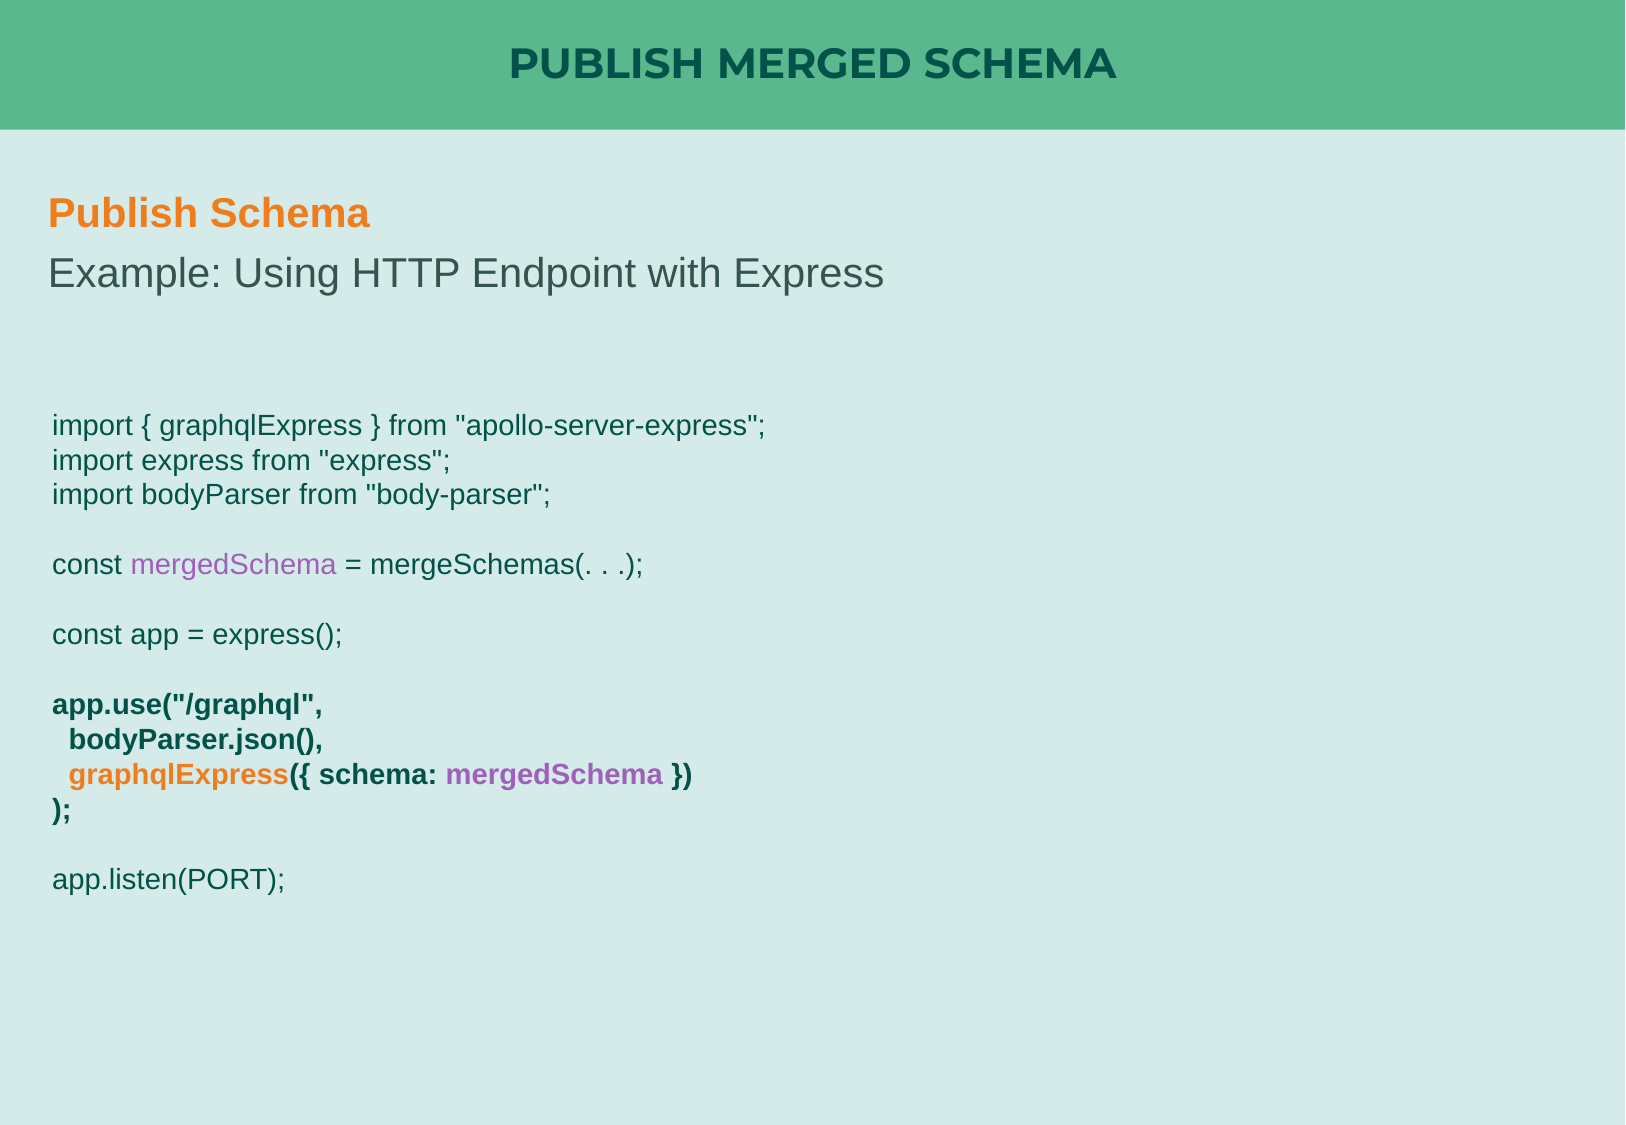

# Publish merged Schema
Publish Schema
Example: Using HTTP Endpoint with Express

import { graphqlExpress } from "apollo-server-express";
import express from "express";
import bodyParser from "body-parser";

const mergedSchema = mergeSchemas(. . .);

const app = express();

app.use("/graphql",
  bodyParser.json(),
  graphqlExpress({ schema: mergedSchema })
);

app.listen(PORT);